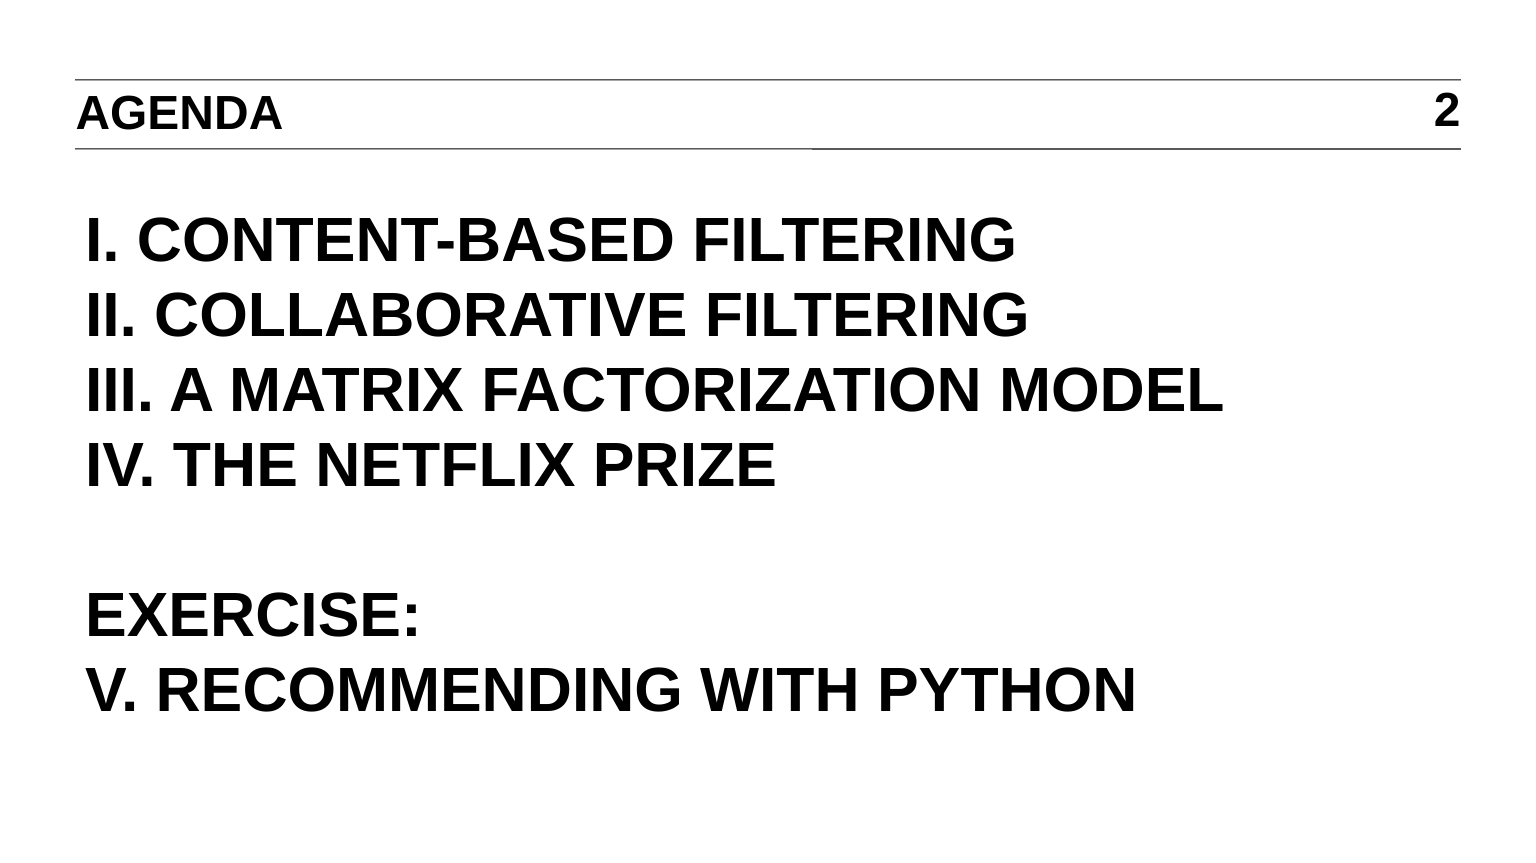

agenda

2
# I. Content-based filtering ii. Collaborative filtering Iii. A matrix factorization model iv. The netflix prize exercise: V. Recommending with python